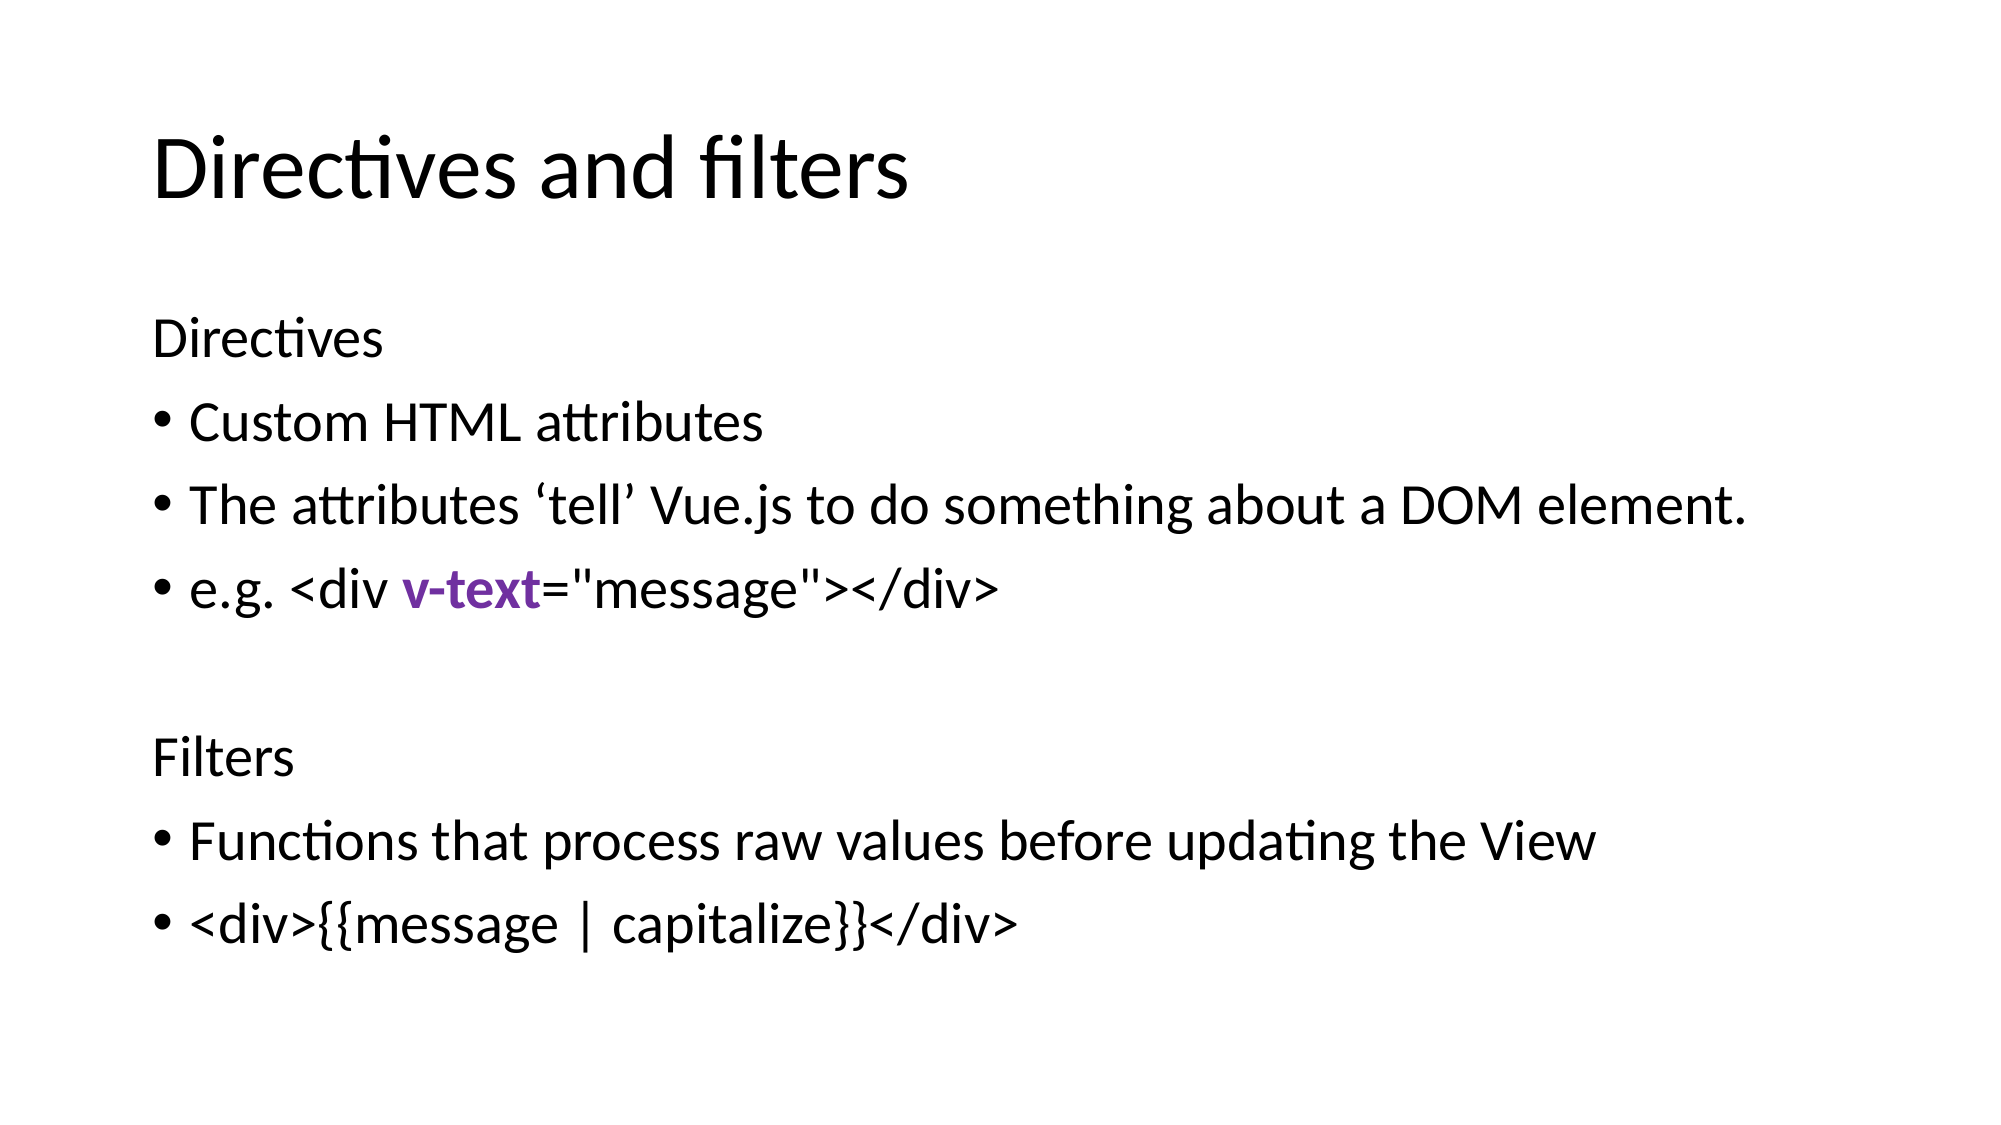

# Directives and filters
Directives
Custom HTML attributes
The attributes ‘tell’ Vue.js to do something about a DOM element.
e.g. <div v-text="message"></div>

Filters
Functions that process raw values before updating the View
<div>{{message | capitalize}}</div>